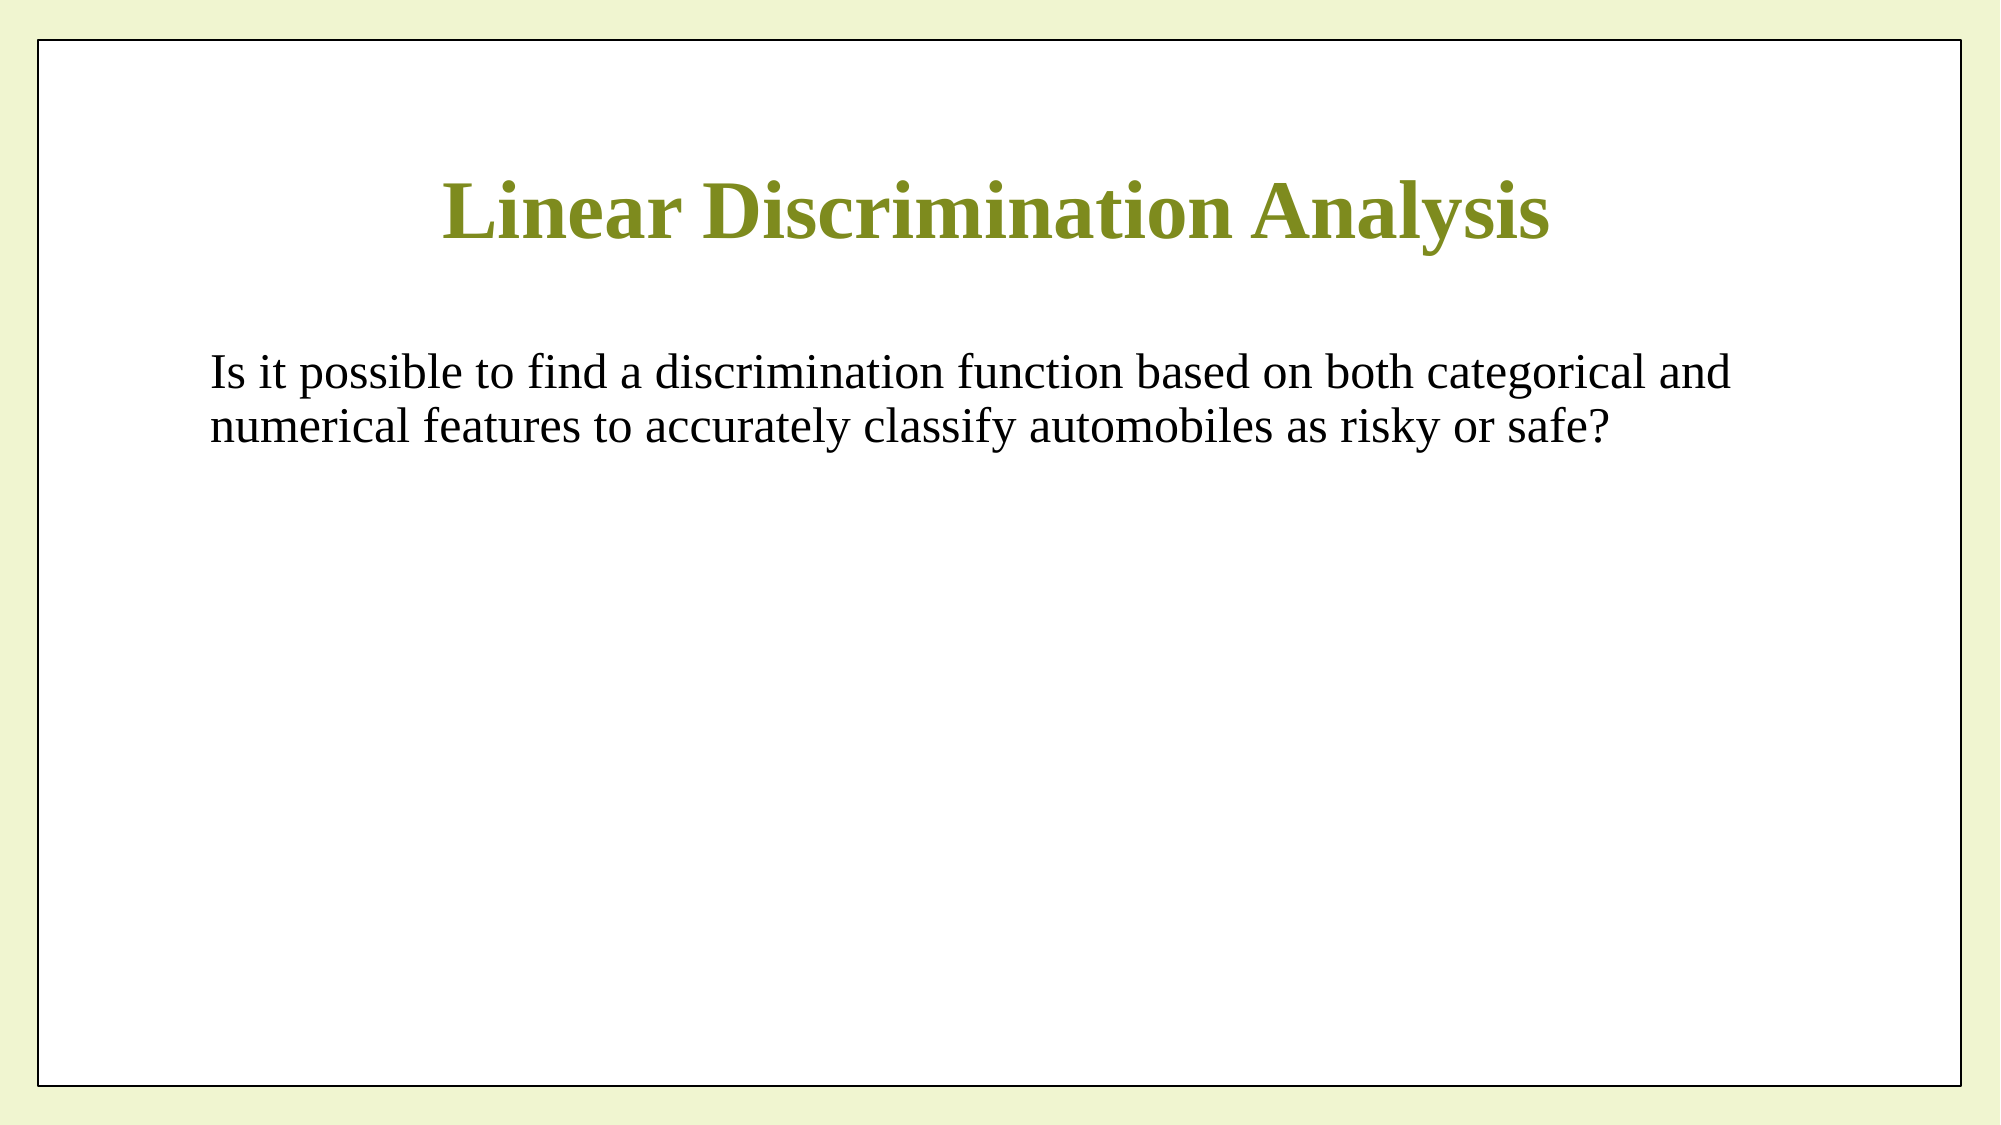

# Linear Discrimination Analysis
Is it possible to find a discrimination function based on both categorical and numerical features to accurately classify automobiles as risky or safe?